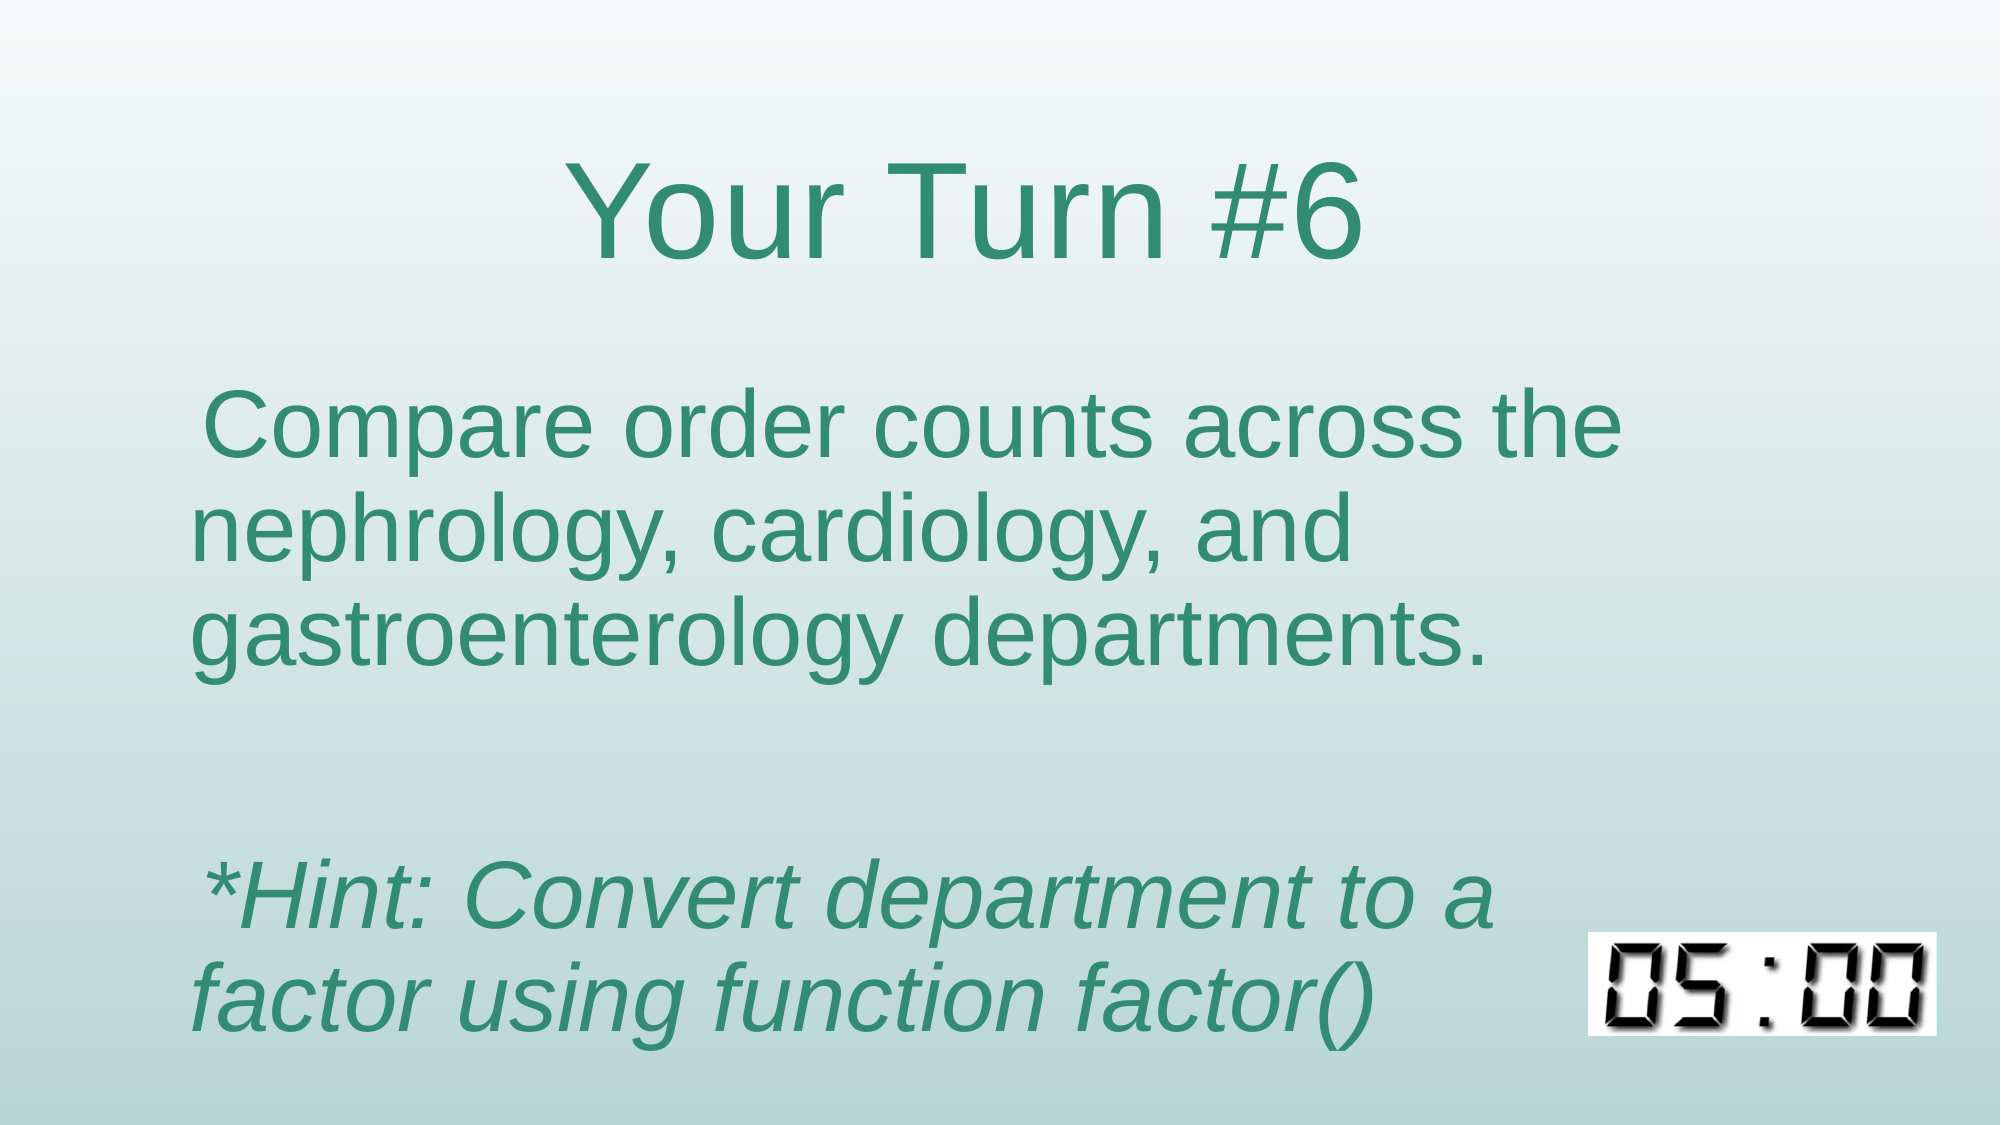

# Your Turn #6
Compare order counts across the nephrology, cardiology, and gastroenterology departments.

*Hint: Convert department to a factor using function factor()